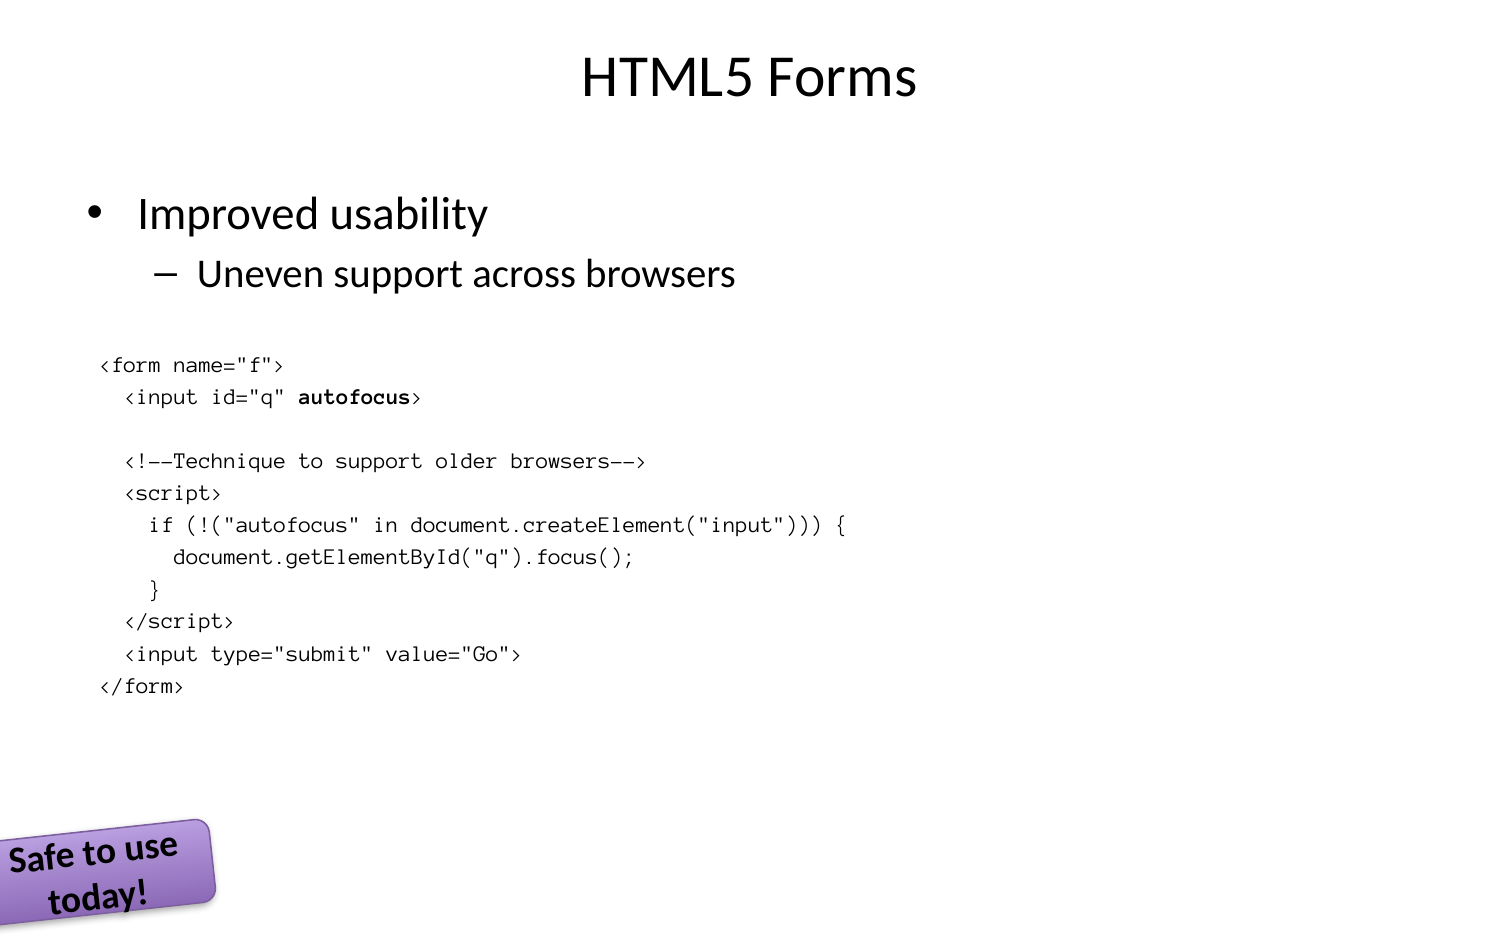

# HTML5 Forms
Improved usability
Uneven support across browsers
<form name="f">
  <input id="q" autofocus>

  <!--Technique to support older browsers-->
  <script>
    if (!("autofocus" in document.createElement("input"))) {
      document.getElementById("q").focus();
    }
  </script>
  <input type="submit" value="Go">
</form>
Safe to use today!